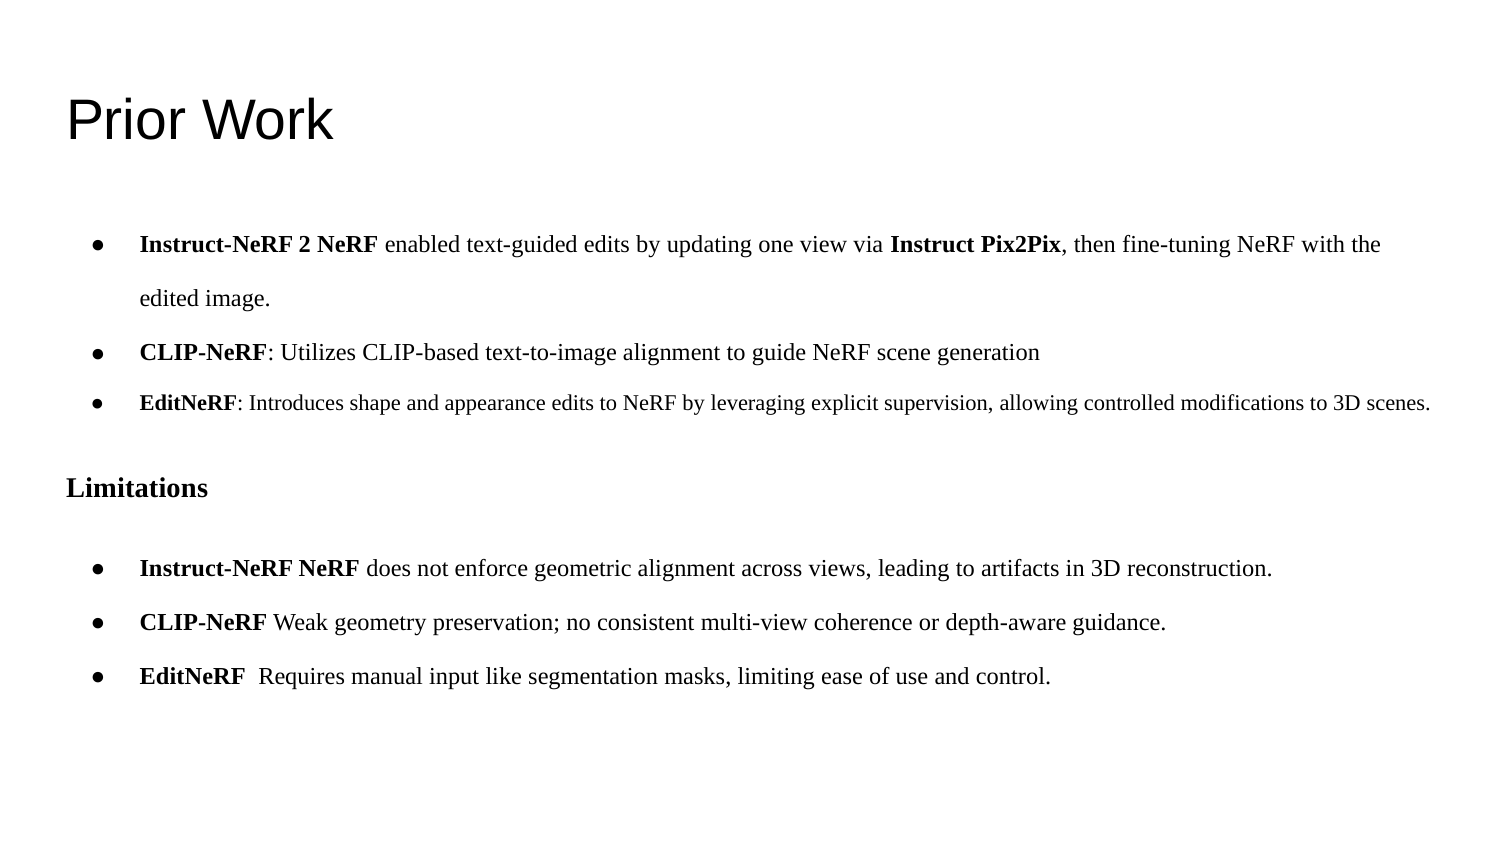

# Prior Work
Instruct-NeRF 2 NeRF enabled text-guided edits by updating one view via Instruct Pix2Pix, then fine-tuning NeRF with the edited image.
CLIP-NeRF: Utilizes CLIP-based text-to-image alignment to guide NeRF scene generation
EditNeRF: Introduces shape and appearance edits to NeRF by leveraging explicit supervision, allowing controlled modifications to 3D scenes.
Limitations
Instruct-NeRF NeRF does not enforce geometric alignment across views, leading to artifacts in 3D reconstruction.
CLIP-NeRF Weak geometry preservation; no consistent multi-view coherence or depth-aware guidance.
EditNeRF  Requires manual input like segmentation masks, limiting ease of use and control.